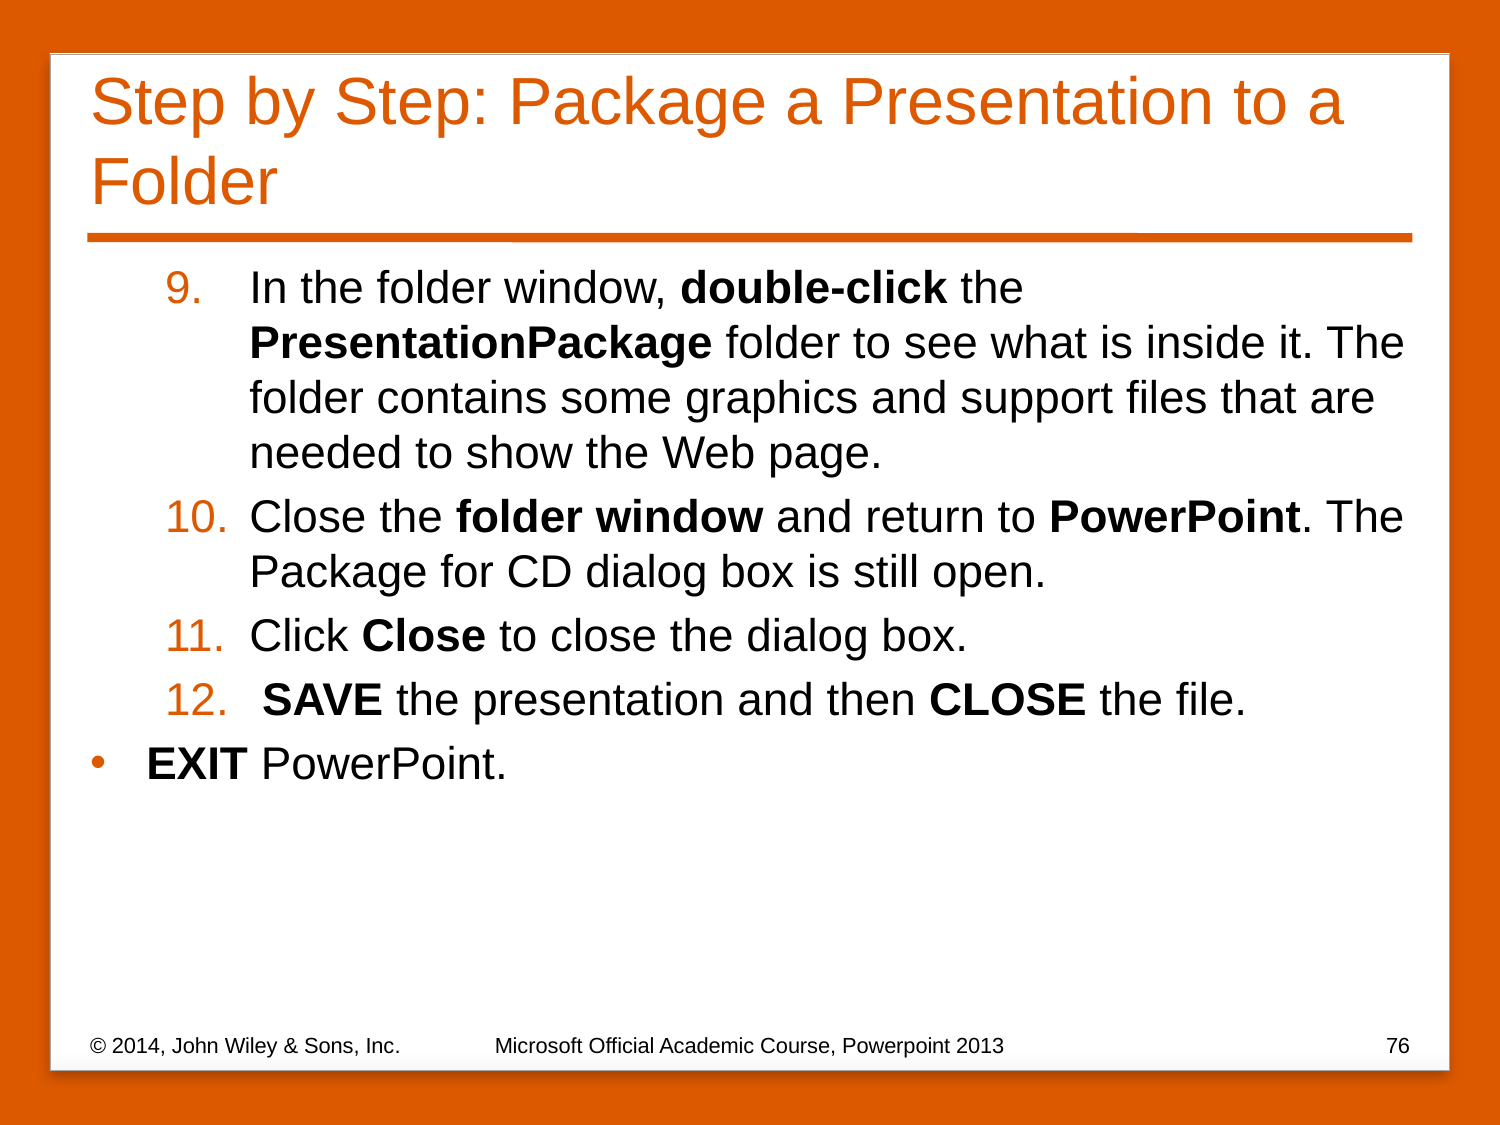

# Step by Step: Package a Presentation to a Folder
In the folder window, double-click the PresentationPackage folder to see what is inside it. The folder contains some graphics and support files that are needed to show the Web page.
Close the folder window and return to PowerPoint. The Package for CD dialog box is still open.
Click Close to close the dialog box.
 SAVE the presentation and then CLOSE the file.
EXIT PowerPoint.
© 2014, John Wiley & Sons, Inc.
Microsoft Official Academic Course, Powerpoint 2013
76